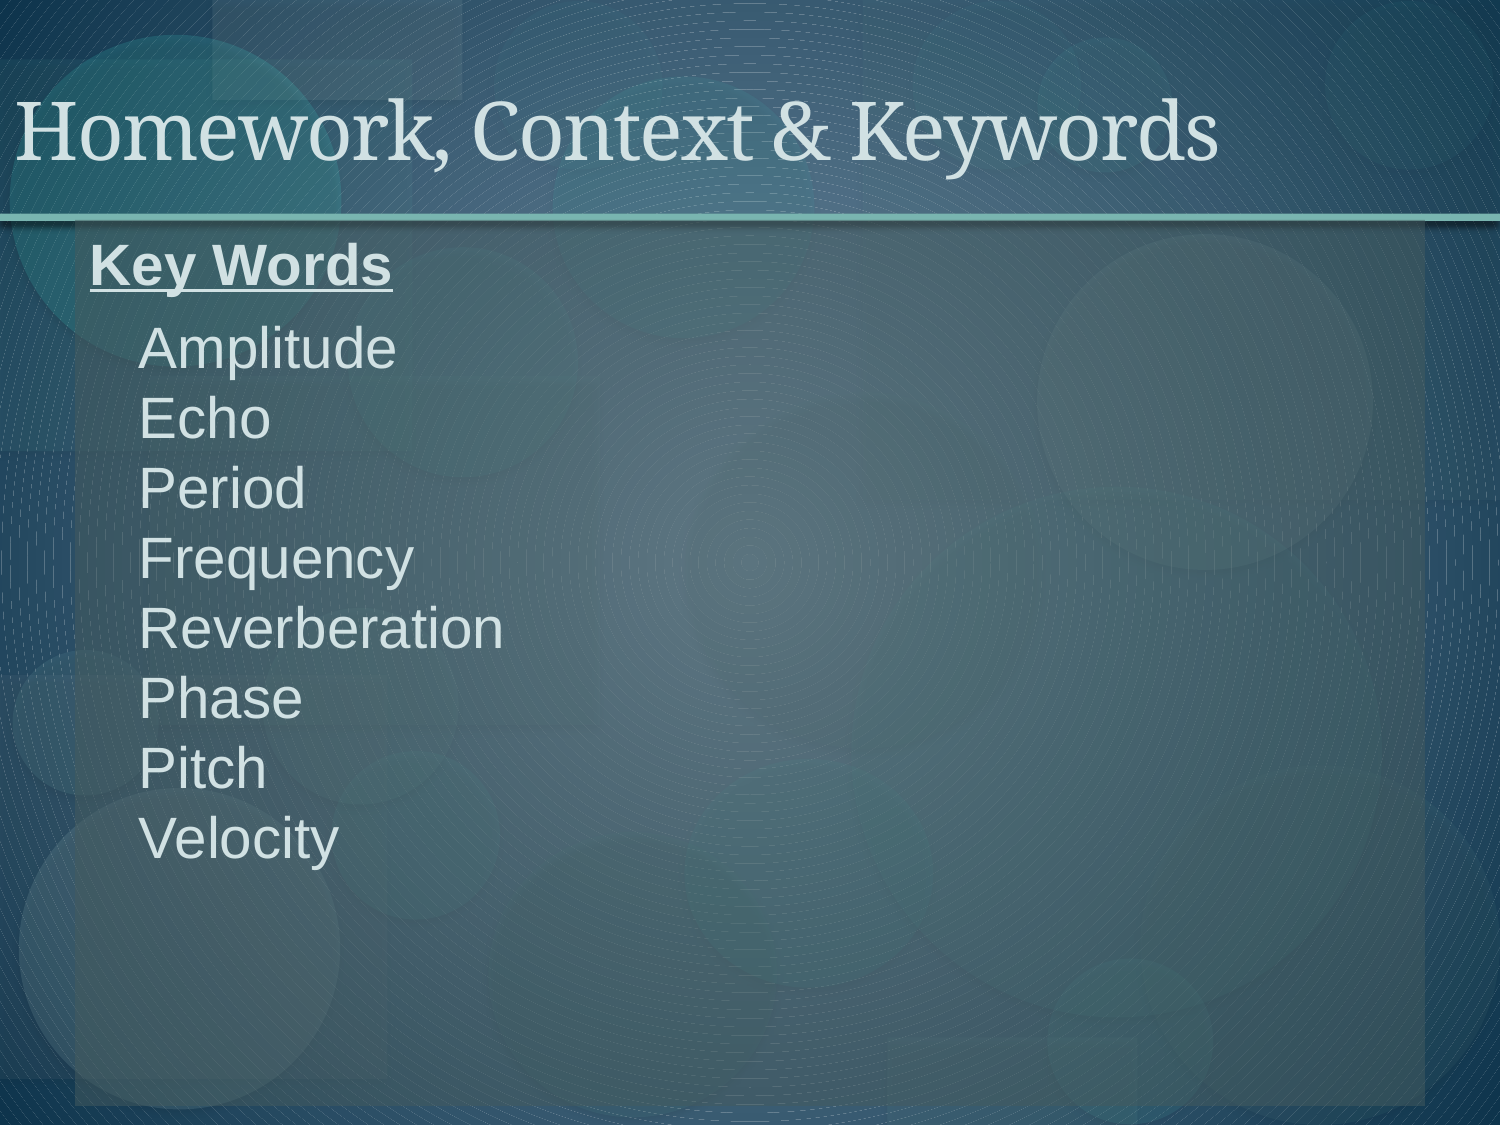

# Homework, Context & Keywords
Key Words

Amplitude
Echo
Period
Frequency
Reverberation
Phase
Pitch
Velocity